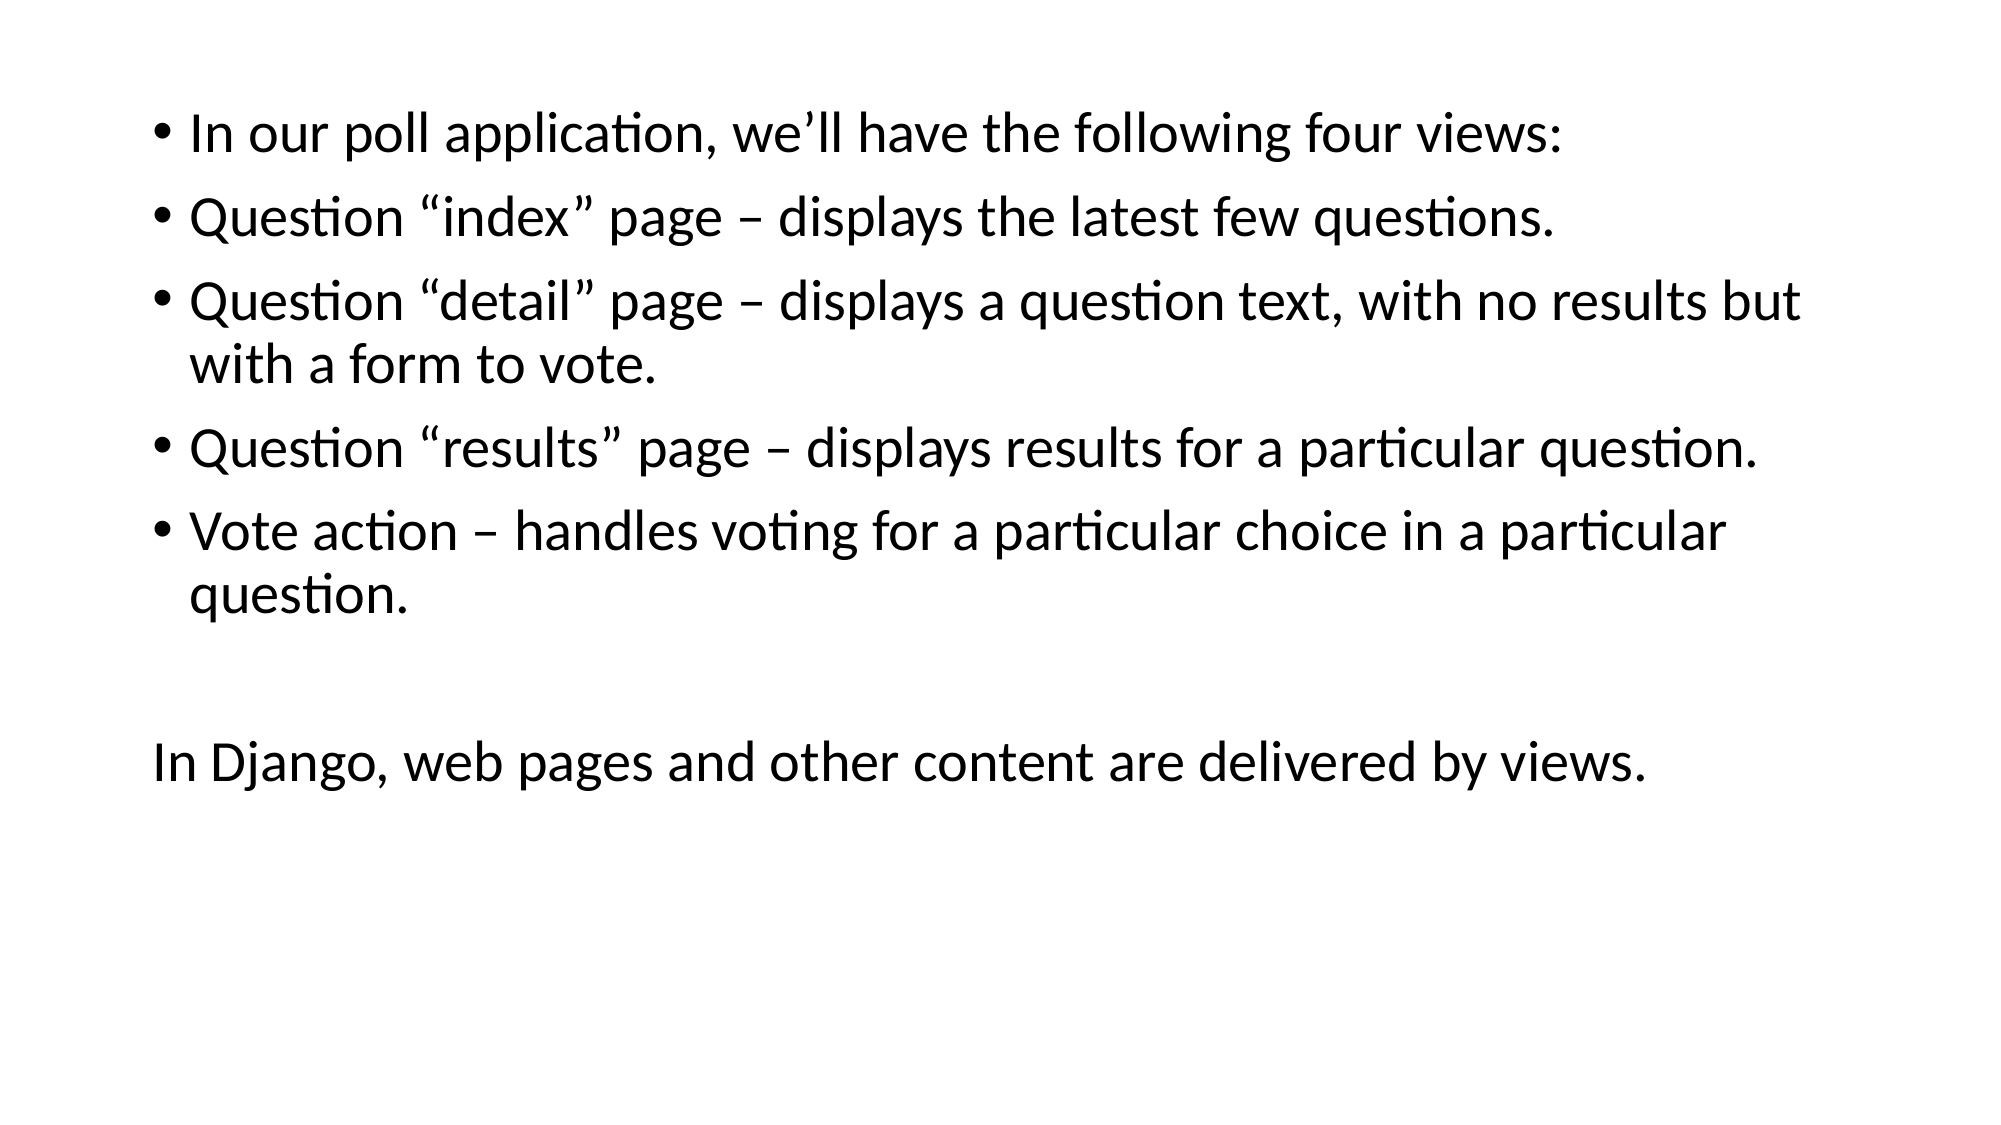

In our poll application, we’ll have the following four views:
Question “index” page – displays the latest few questions.
Question “detail” page – displays a question text, with no results but with a form to vote.
Question “results” page – displays results for a particular question.
Vote action – handles voting for a particular choice in a particular question.

In Django, web pages and other content are delivered by views.